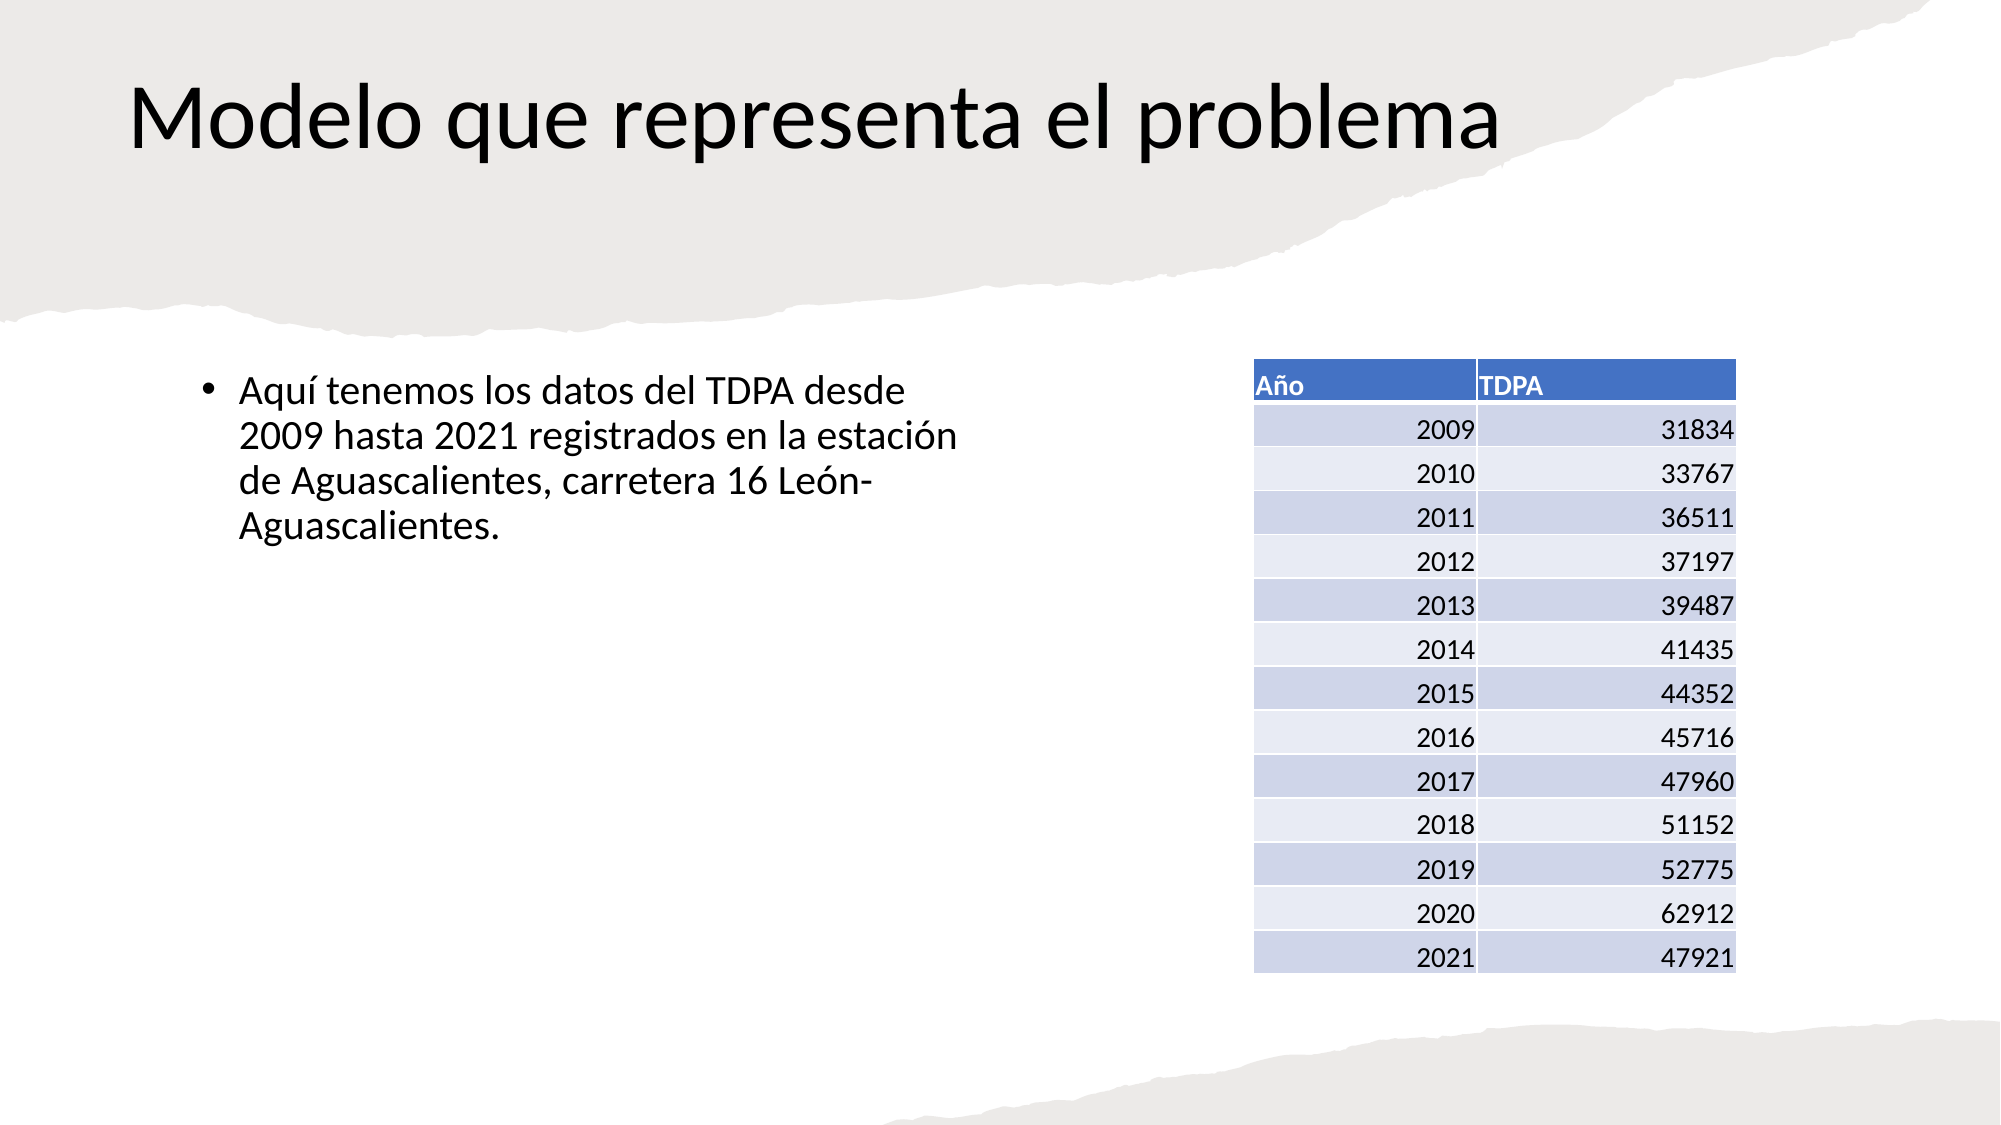

# Modelo que representa el problema
| Año | TDPA |
| --- | --- |
| 2009 | 31834 |
| 2010 | 33767 |
| 2011 | 36511 |
| 2012 | 37197 |
| 2013 | 39487 |
| 2014 | 41435 |
| 2015 | 44352 |
| 2016 | 45716 |
| 2017 | 47960 |
| 2018 | 51152 |
| 2019 | 52775 |
| 2020 | 62912 |
| 2021 | 47921 |
Aquí tenemos los datos del TDPA desde 2009 hasta 2021 registrados en la estación de Aguascalientes, carretera 16 León-Aguascalientes.